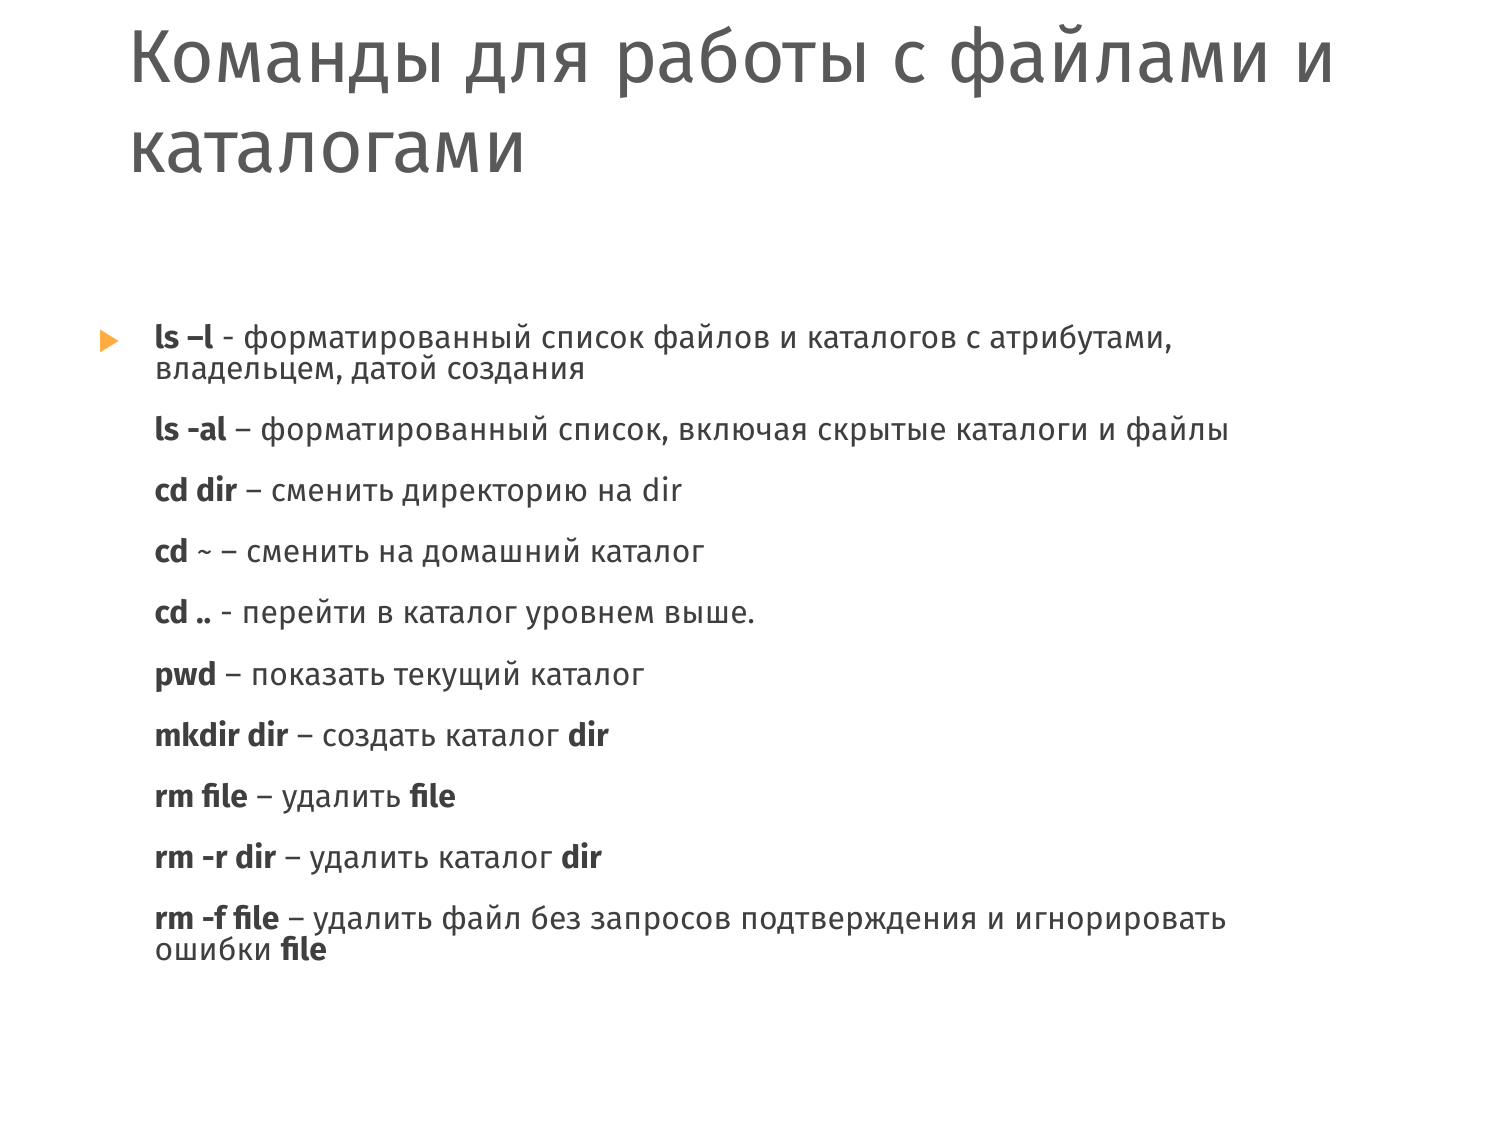

# Команды для работы с файлами и каталогами
ls –l - форматированный список файлов и каталогов с атрибутами, владельцем, датой создания
ls -al – форматированный список, включая скрытые каталоги и файлы
cd dir – сменить директорию на dir
cd ~ – сменить на домашний каталог
cd .. - перейти в каталог уровнем выше. 
pwd – показать текущий каталог
mkdir dir – создать каталог dir
rm file – удалить file
rm -r dir – удалить каталог dir
rm -f file – удалить файл без запросов подтверждения и игнорировать ошибки file